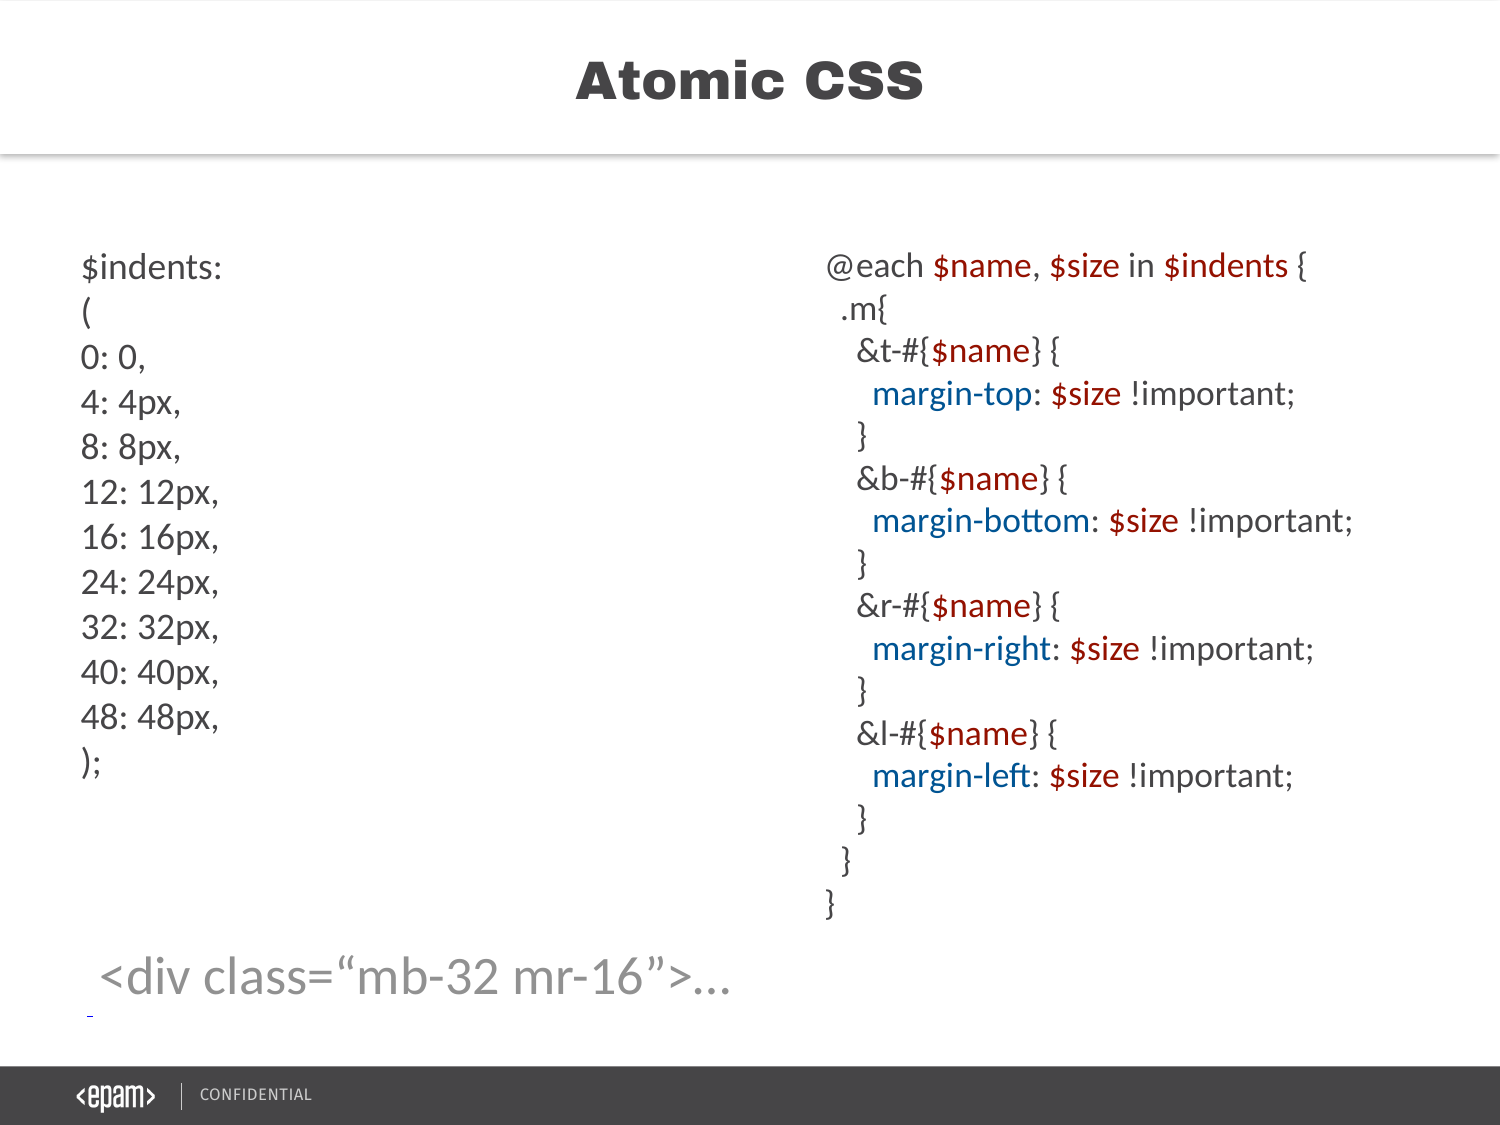

Atomic CSS
$indents:
(
0: 0,
4: 4px,
8: 8px,
12: 12px,
16: 16px,
24: 24px,
32: 32px,
40: 40px,
48: 48px,
);
@each $name, $size in $indents {
  .m{
    &t-#{$name} {
      margin-top: $size !important;
    }
    &b-#{$name} {
      margin-bottom: $size !important;
    }
    &r-#{$name} {
      margin-right: $size !important;
    }
    &l-#{$name} {
      margin-left: $size !important;
    }
  }
}
<div class=“mb-32 mr-16”>…